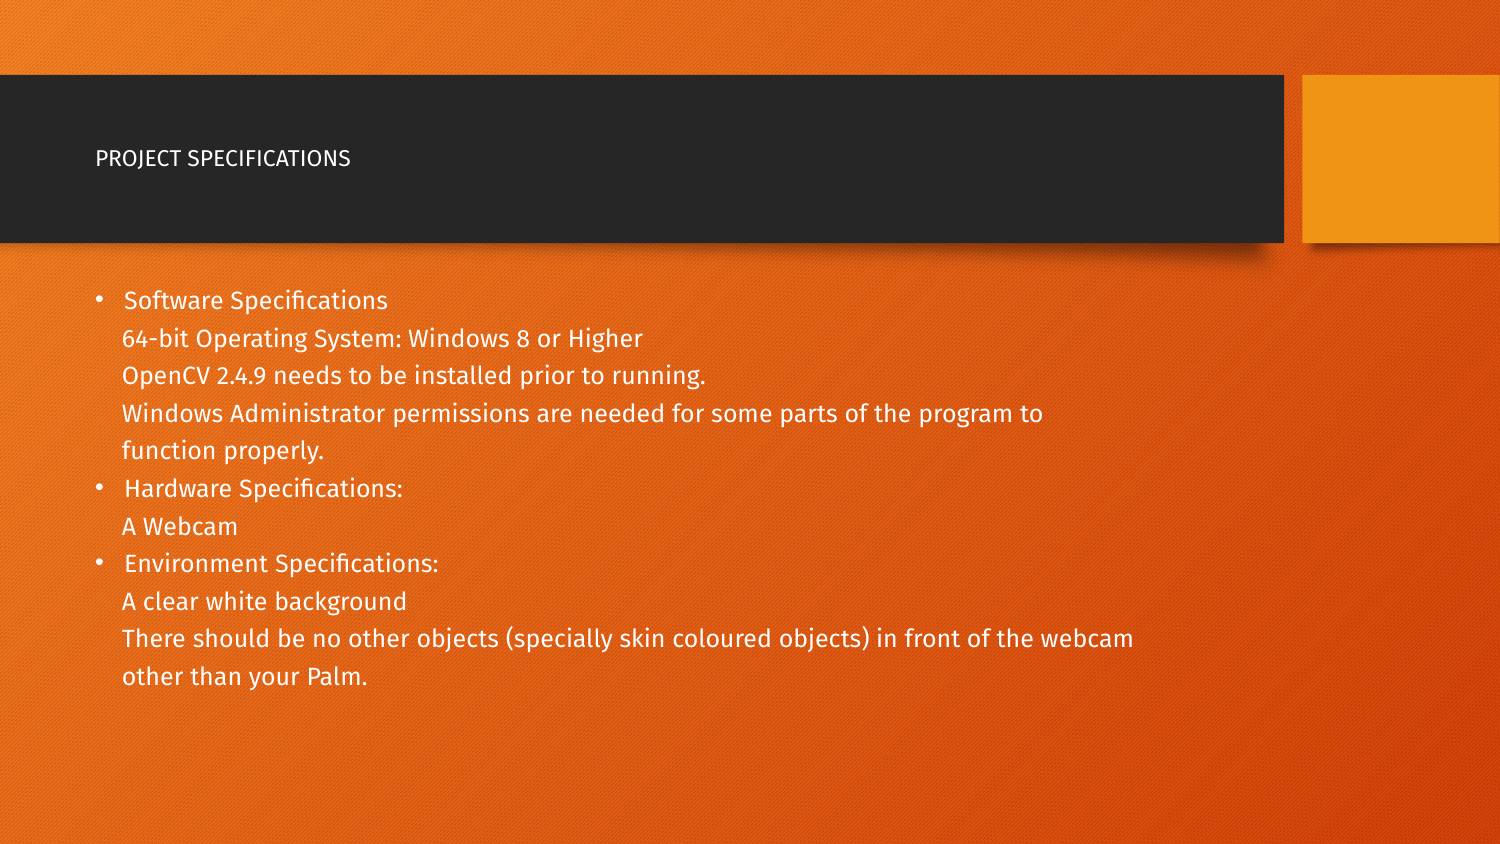

# PROJECT SPECIFICATIONS
Software Specifications
    64-bit Operating System: Windows 8 or Higher
    OpenCV 2.4.9 needs to be installed prior to running.
    Windows Administrator permissions are needed for some parts of the program to
    function properly.
Hardware Specifications:
    A Webcam
Environment Specifications:
    A clear white background
    There should be no other objects (specially skin coloured objects) in front of the webcam
    other than your Palm.